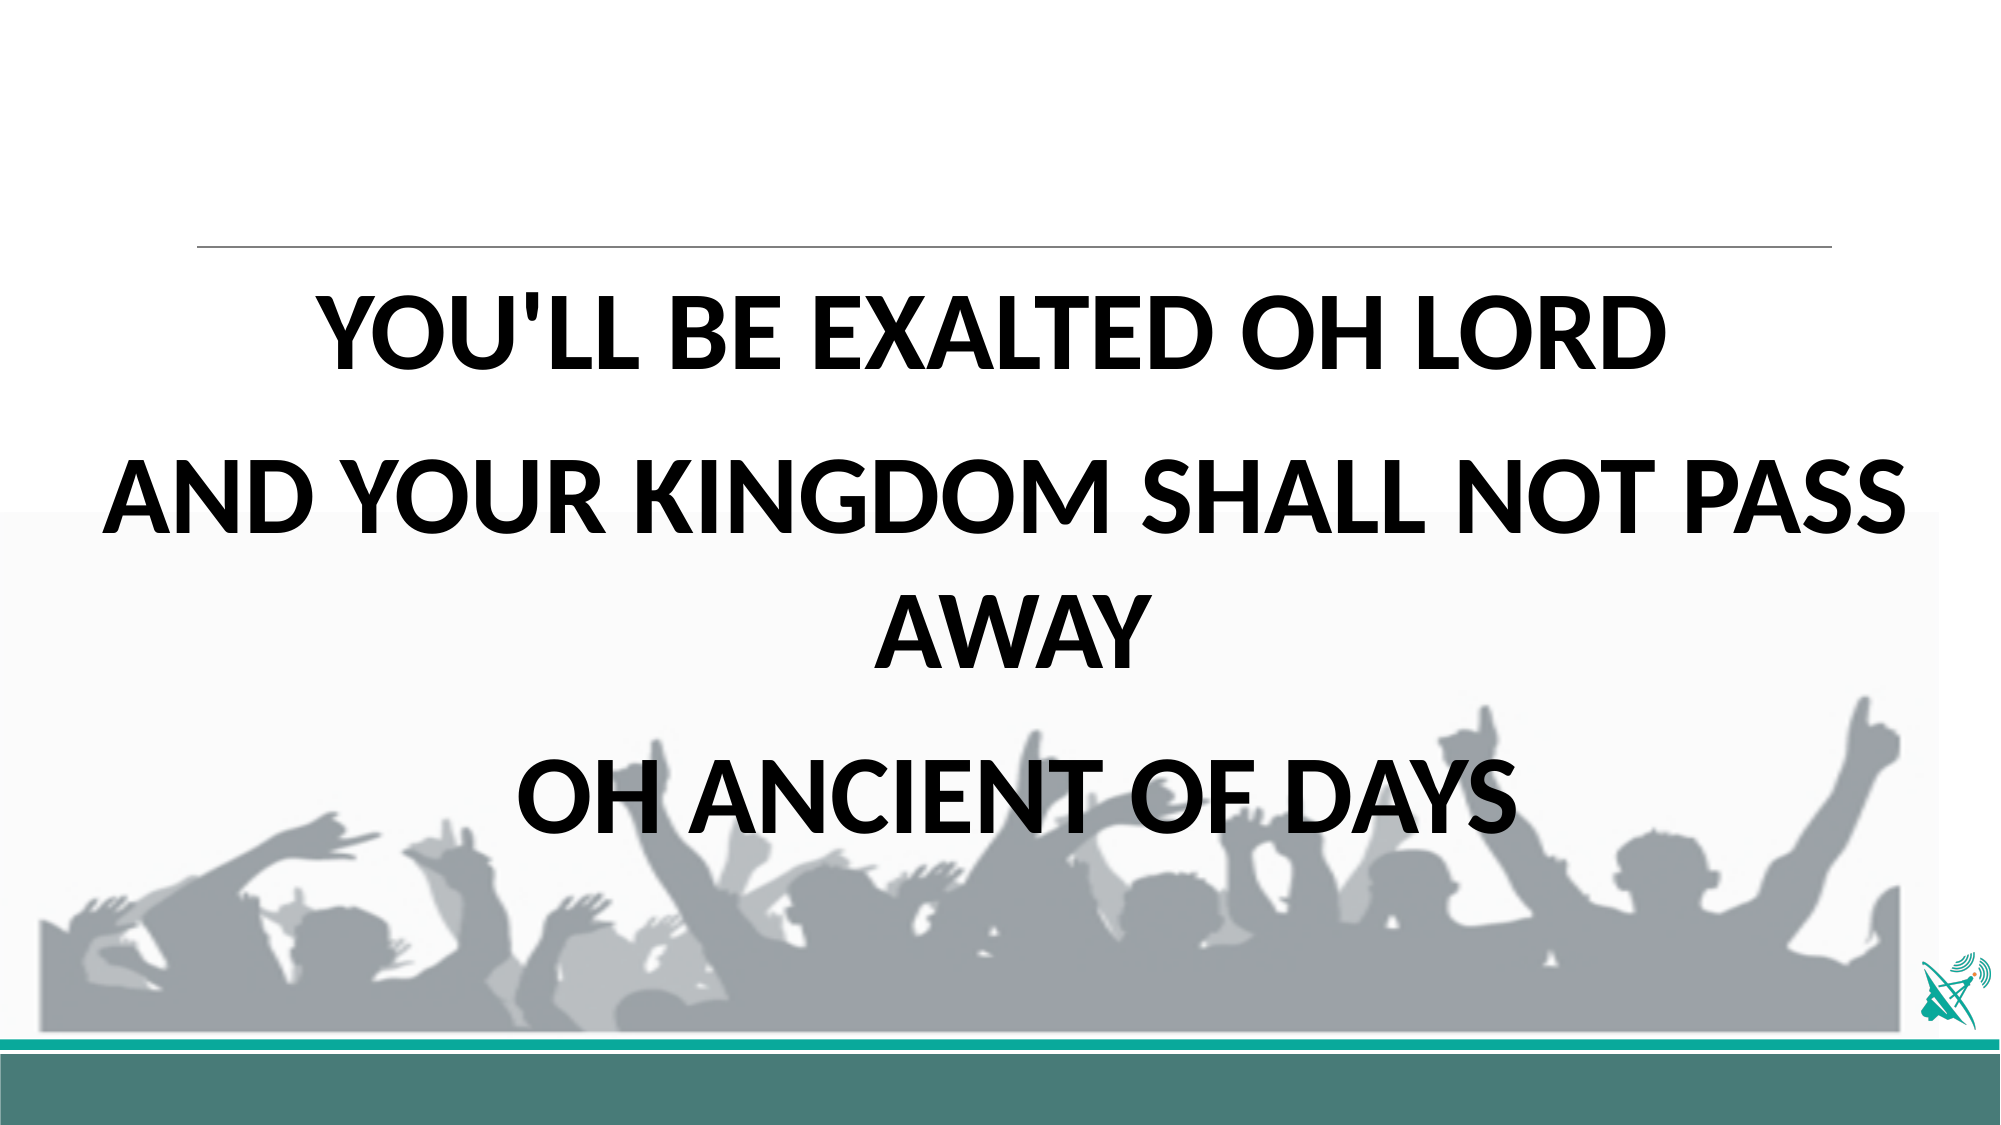

YOU'LL BE EXALTED OH LORD
AND YOUR KINGDOM SHALL NOT PASS AWAY
 OH ANCIENT OF DAYS